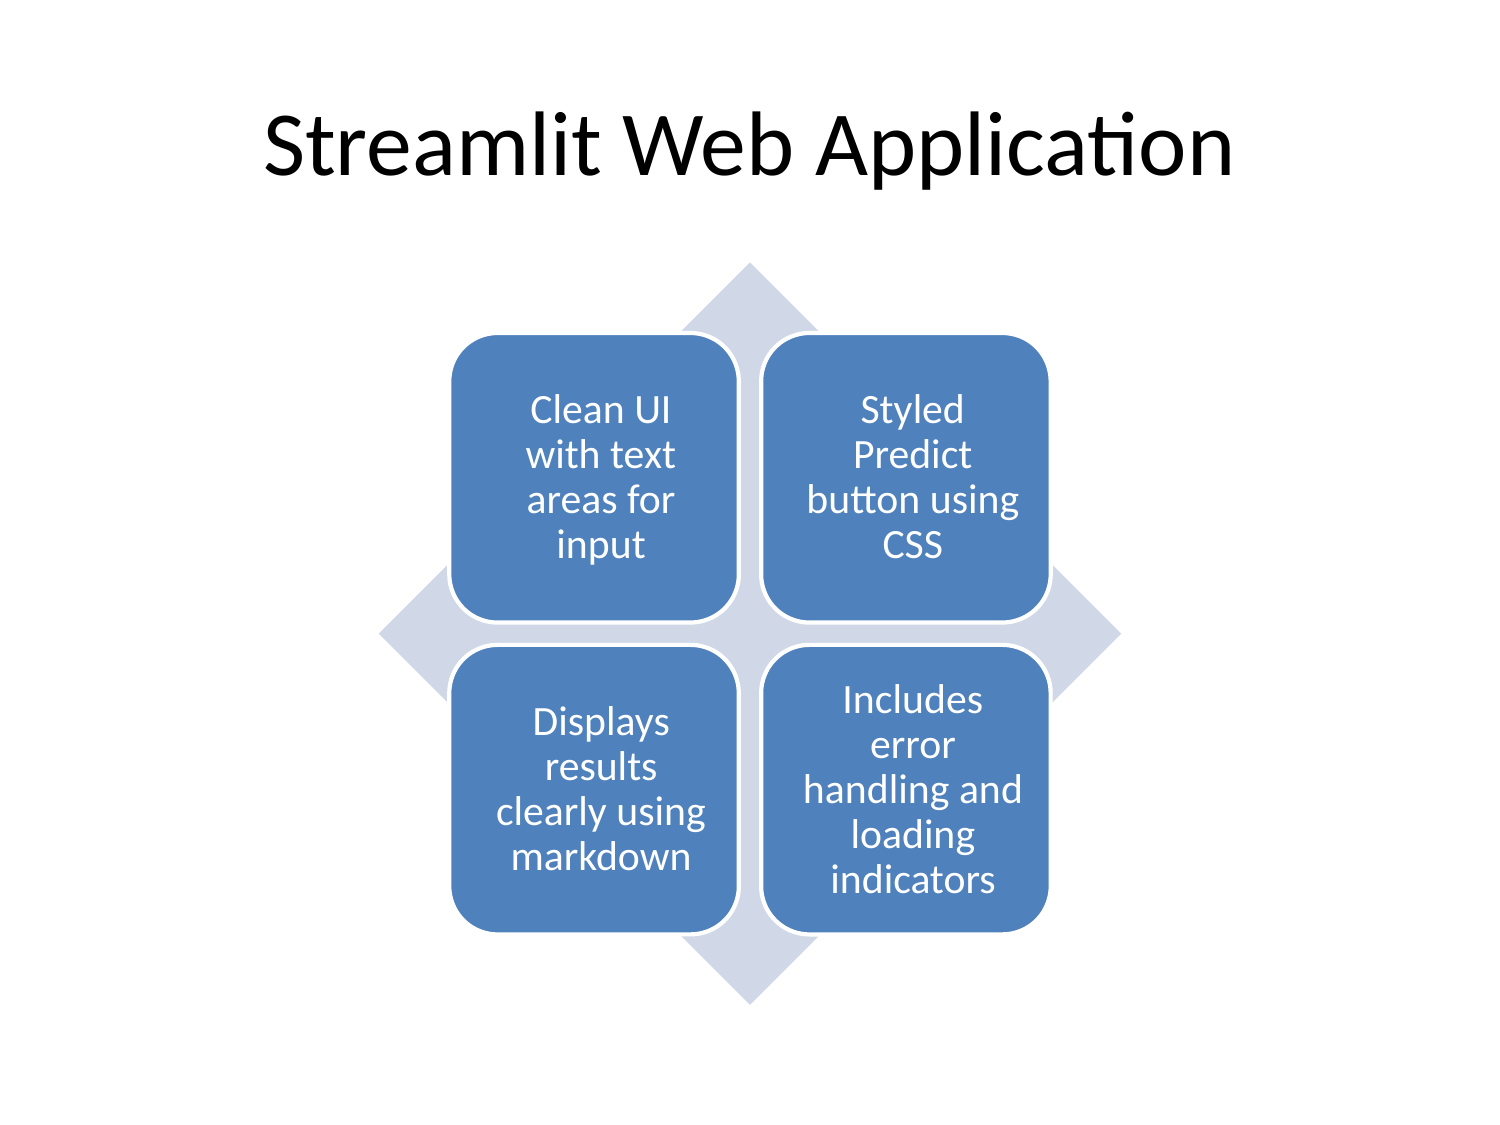

# Streamlit Web Application
Clean UI with text areas for input
Styled Predict button using CSS
Displays results clearly using markdown
Includes error handling and loading indicators